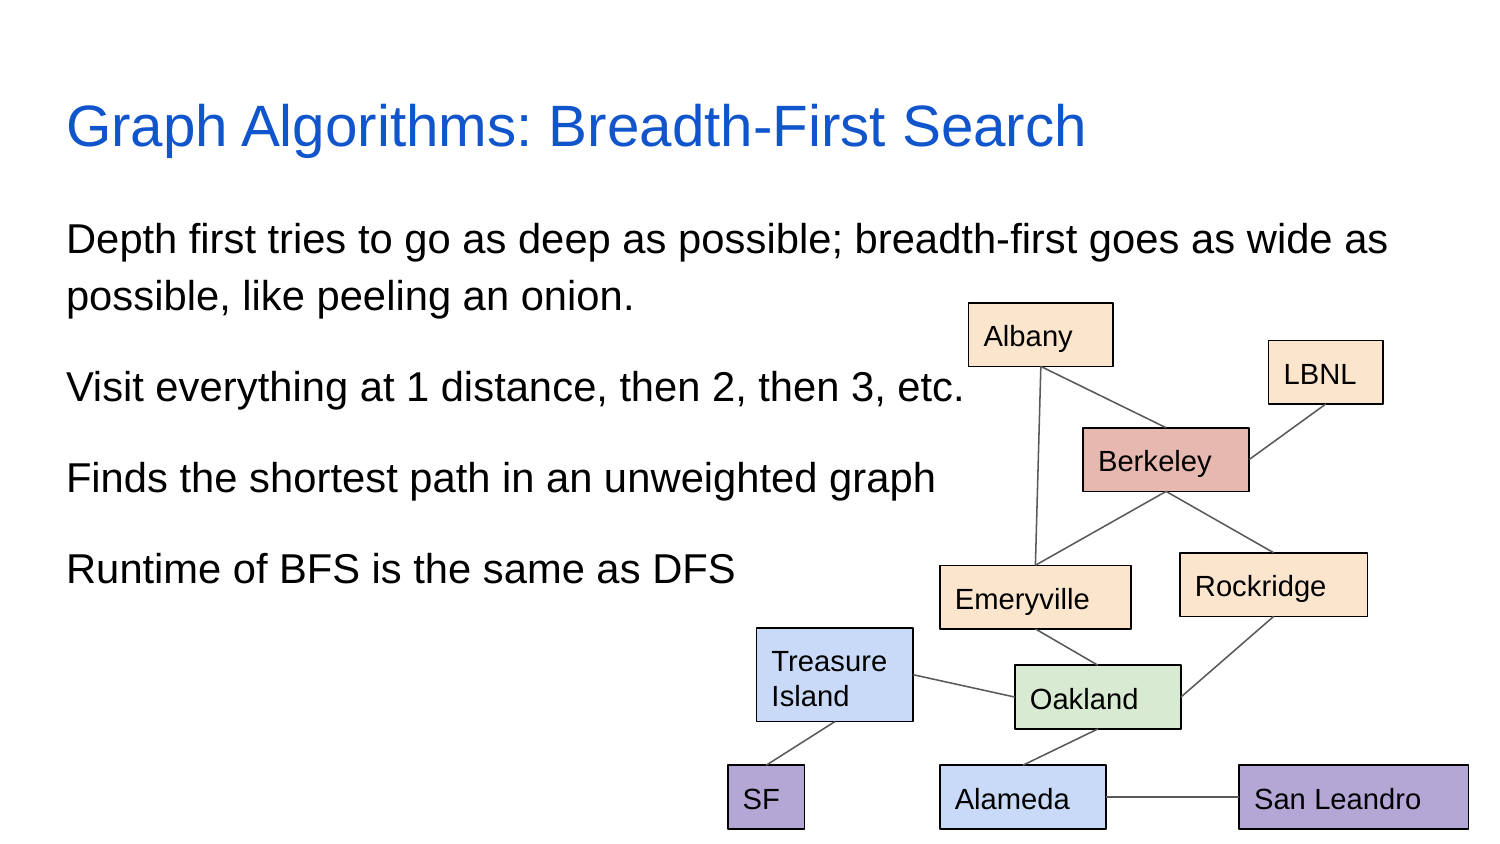

# Graph Algorithms: Breadth-First Search
Depth first tries to go as deep as possible; breadth-first goes as wide as possible, like peeling an onion.
Visit everything at 1 distance, then 2, then 3, etc.
Finds the shortest path in an unweighted graph
Runtime of BFS is the same as DFS
Albany
LBNL
Berkeley
Rockridge
Emeryville
Treasure Island
Oakland
SF
Alameda
San Leandro